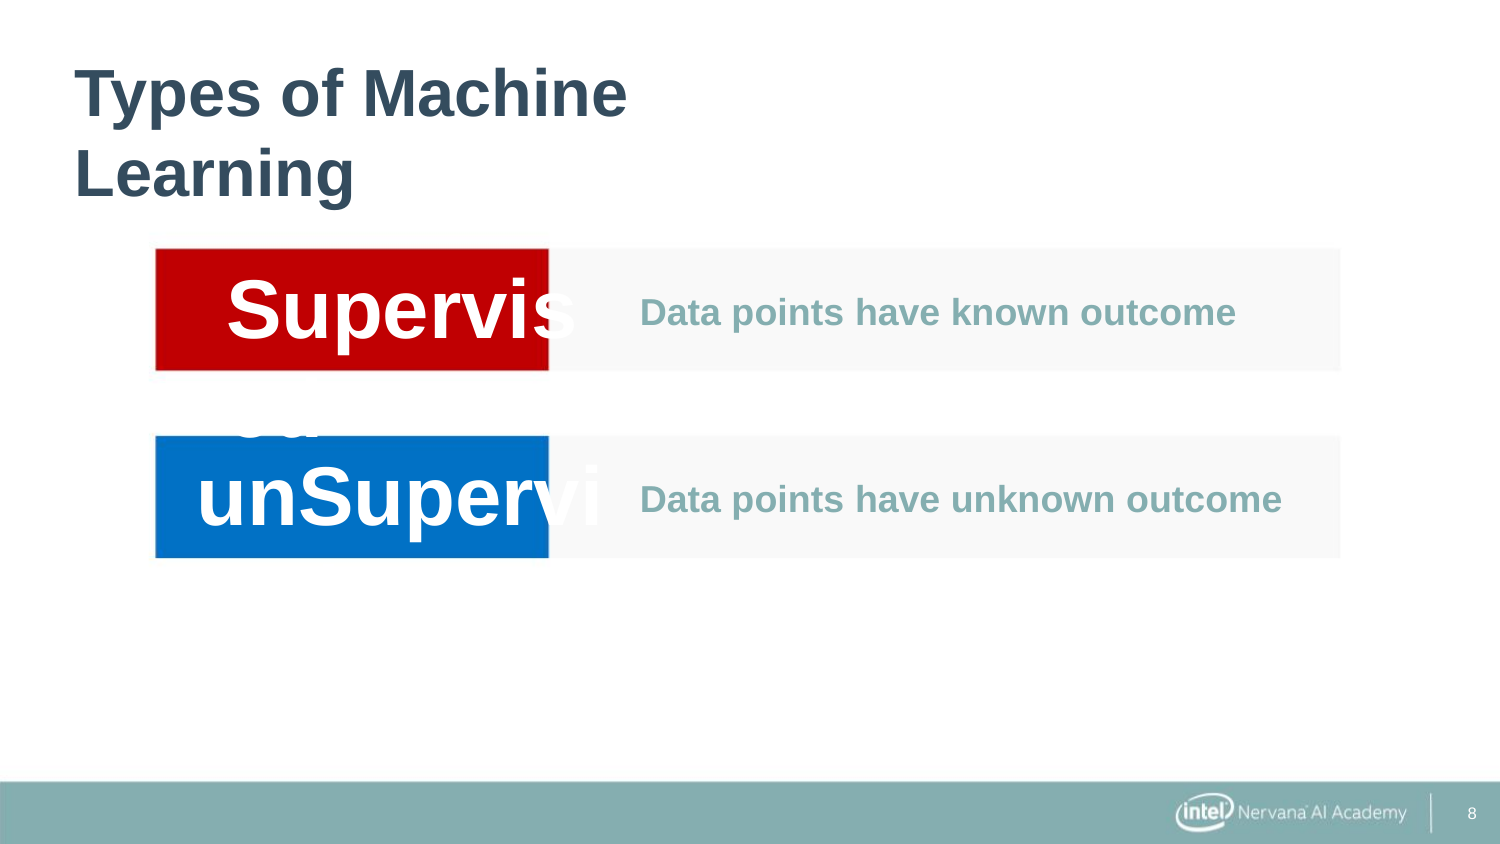

Types of Machine Learning
Supervised
Data points have known outcome
Data points have unknown outcome
unSupervised
8